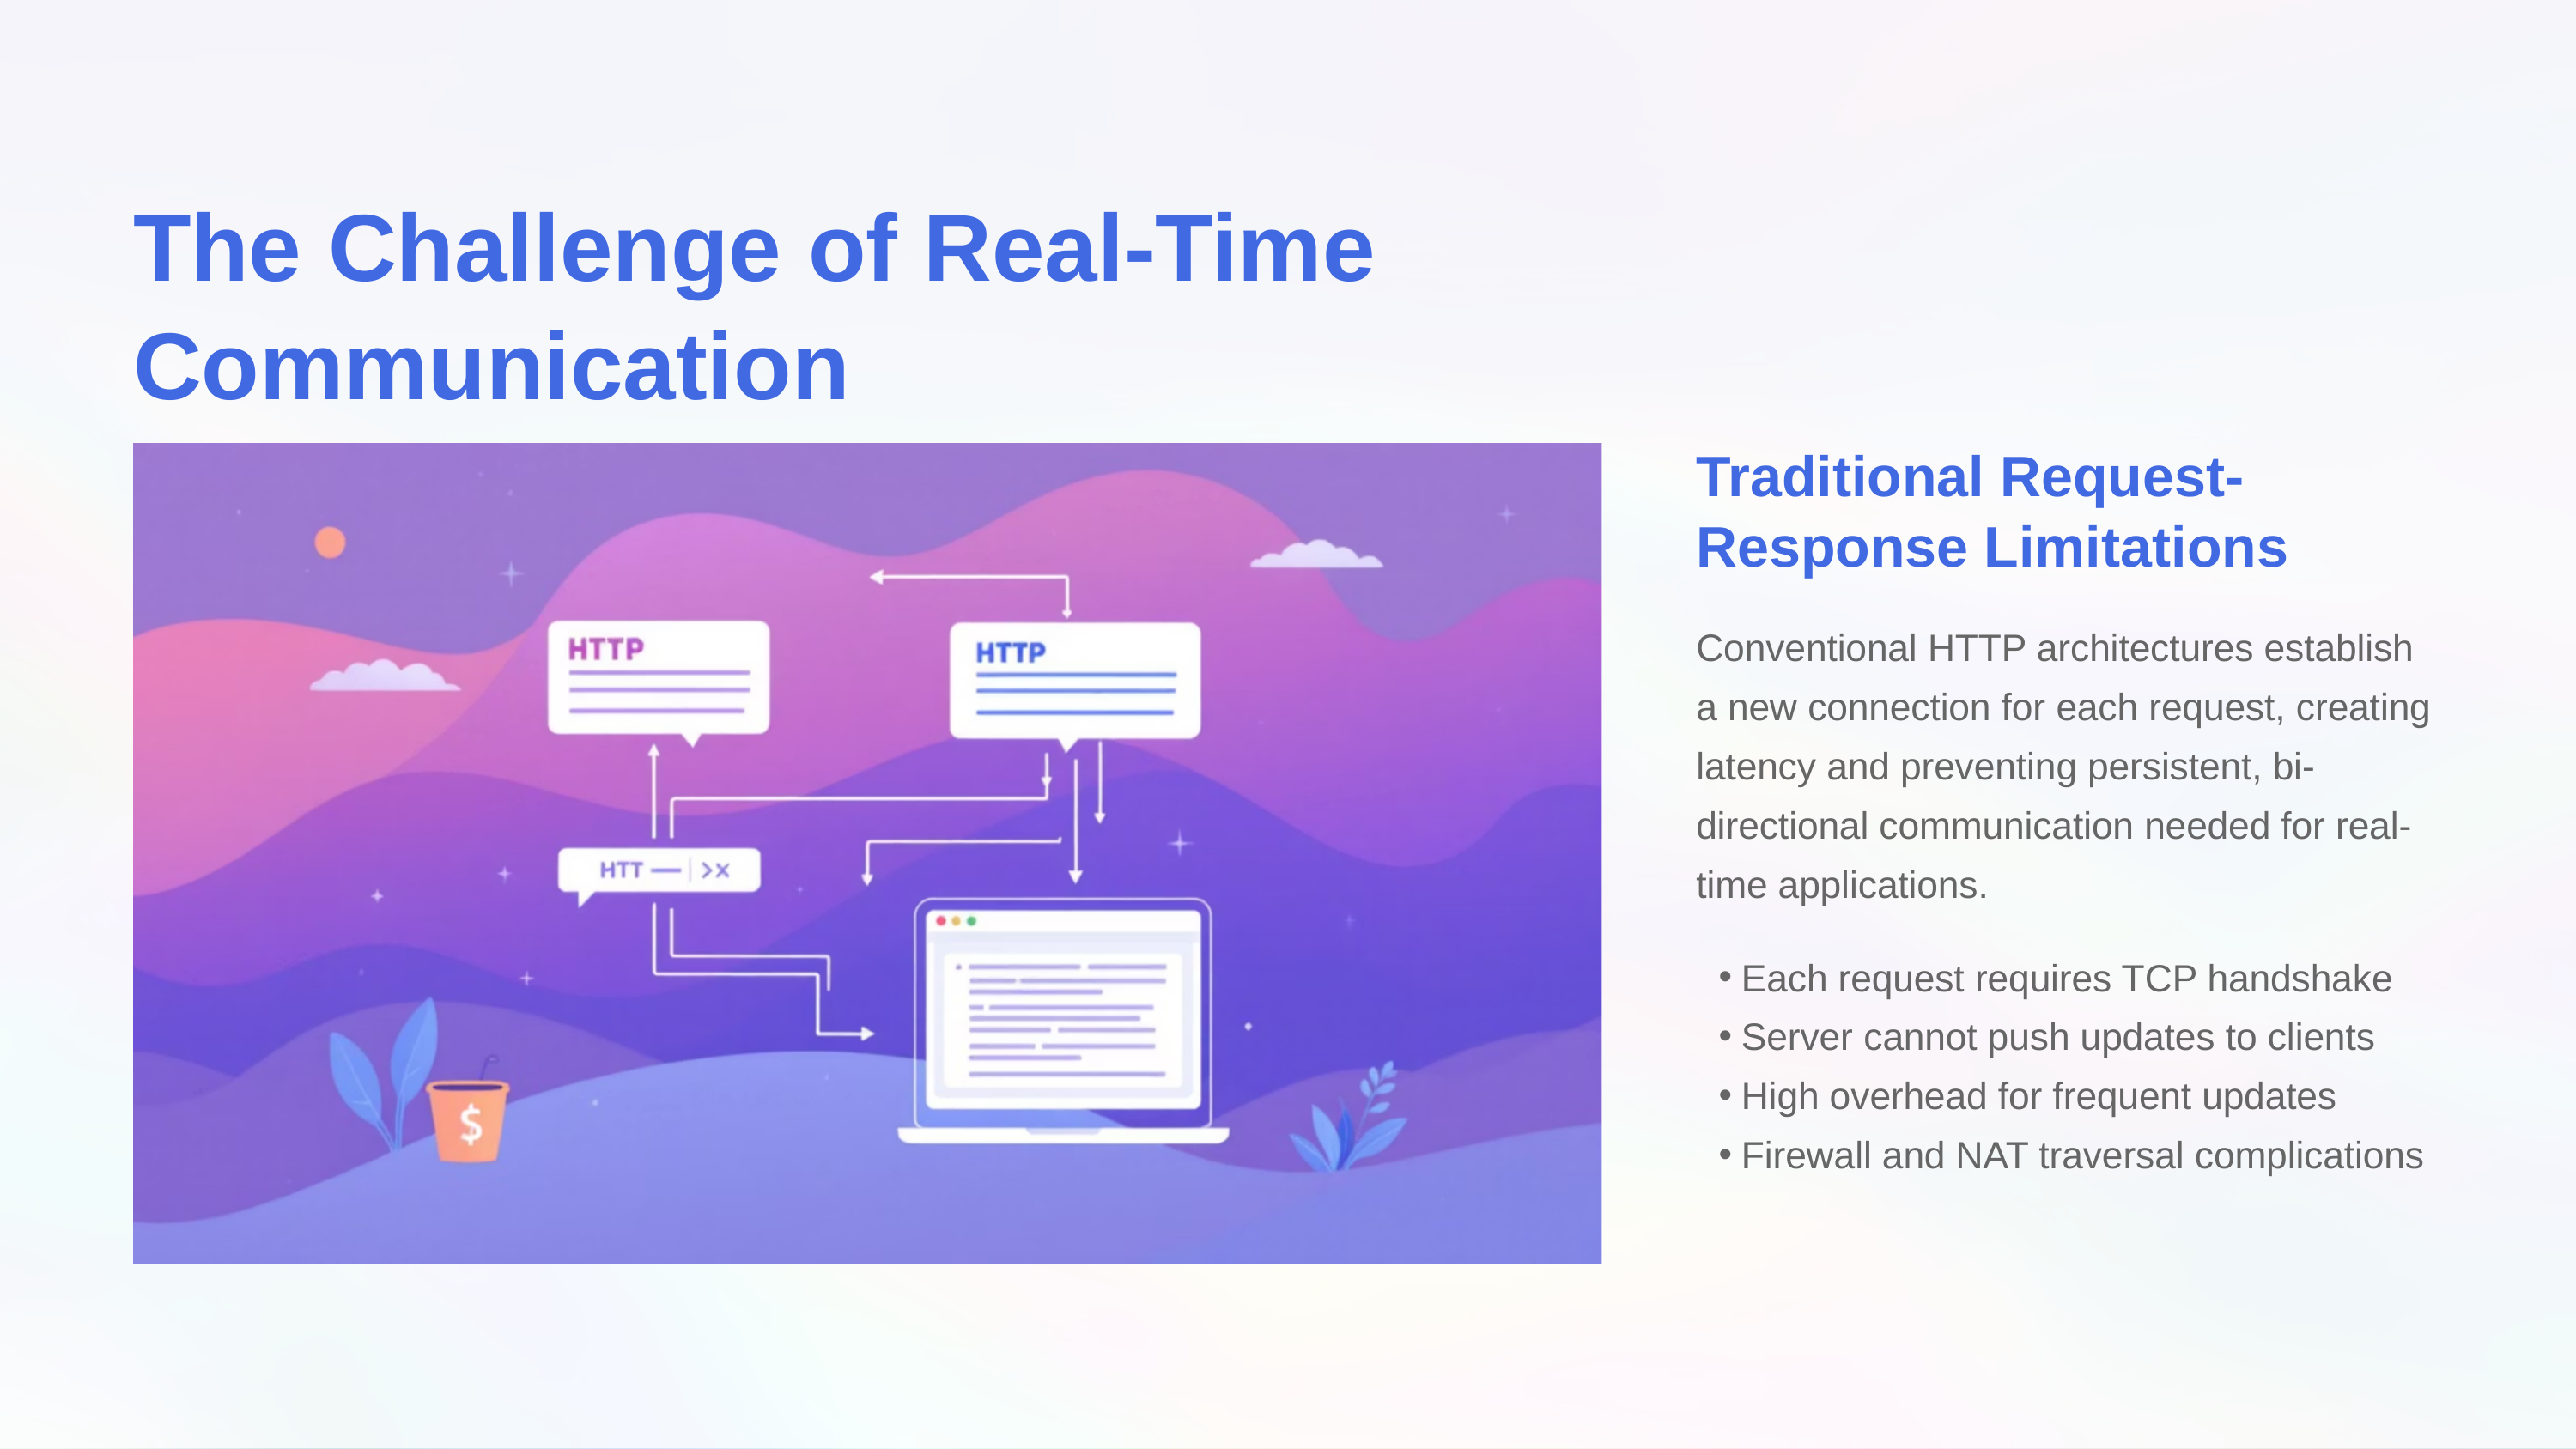

The Challenge of Real-Time Communication
Traditional Request-Response Limitations

Conventional HTTP architectures establish a new connection for each request, creating latency and preventing persistent, bi-directional communication needed for real-time applications.
Each request requires TCP handshake
Server cannot push updates to clients
High overhead for frequent updates
Firewall and NAT traversal complications